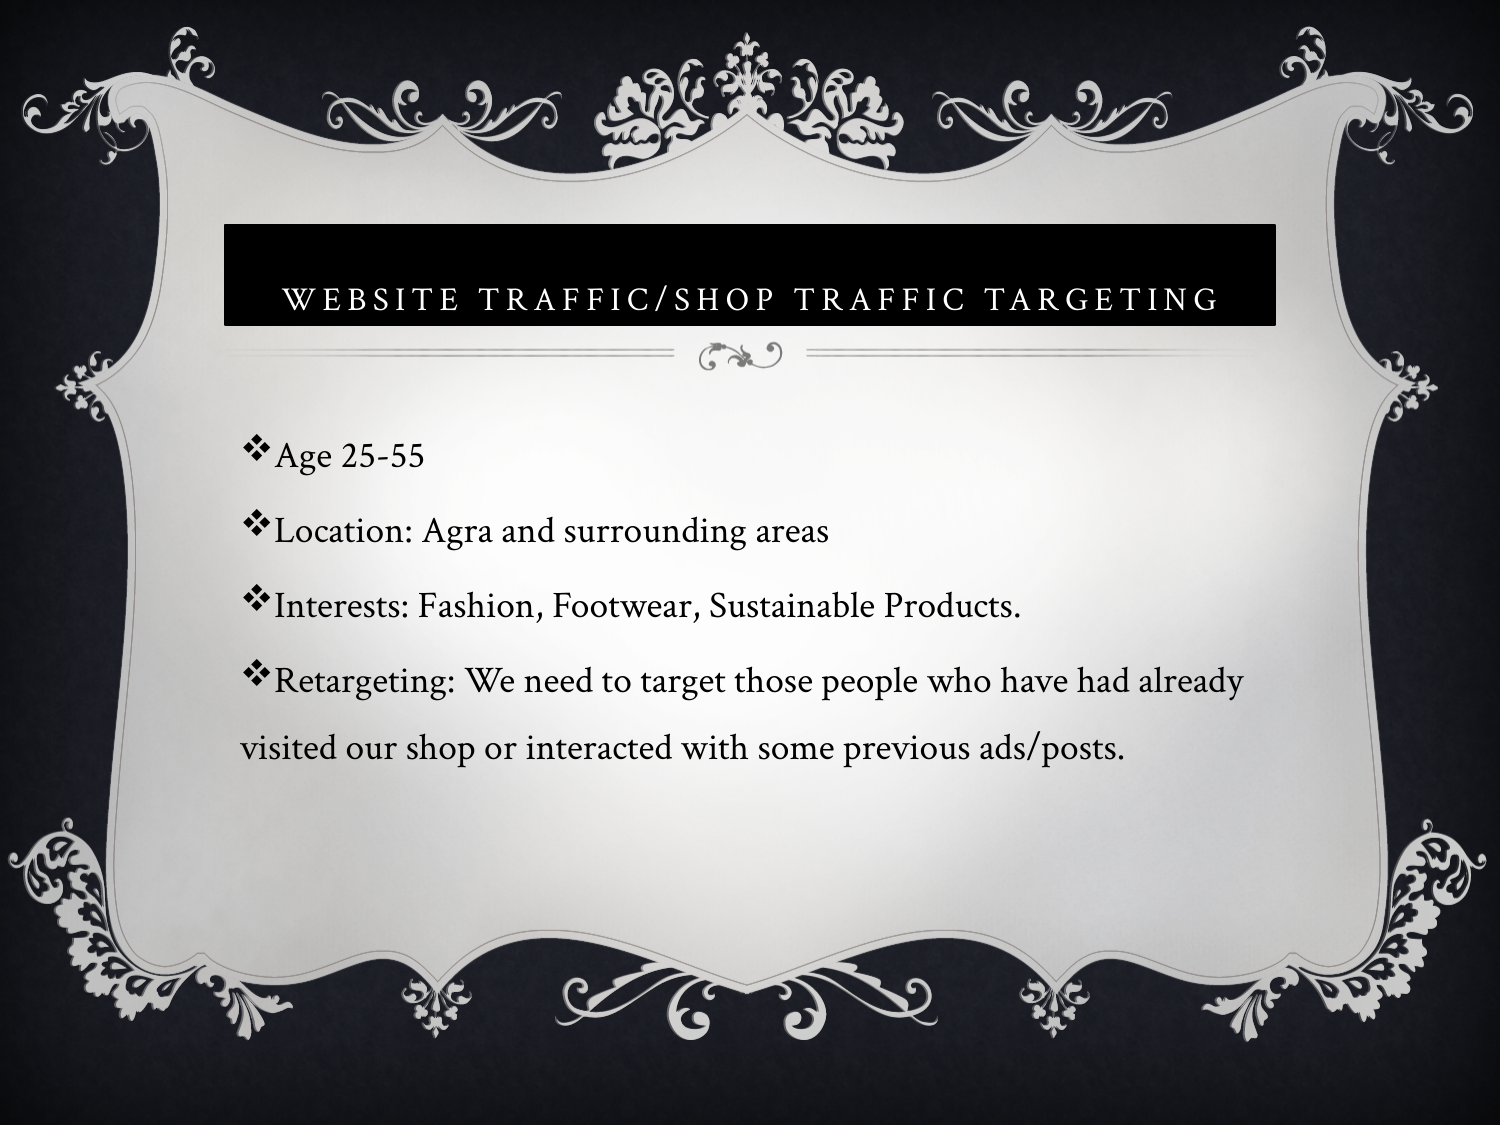

# Website Traffic/Shop traffic Targeting
Age 25-55
Location: Agra and surrounding areas
Interests: Fashion, Footwear, Sustainable Products.
Retargeting: We need to target those people who have had already visited our shop or interacted with some previous ads/posts.